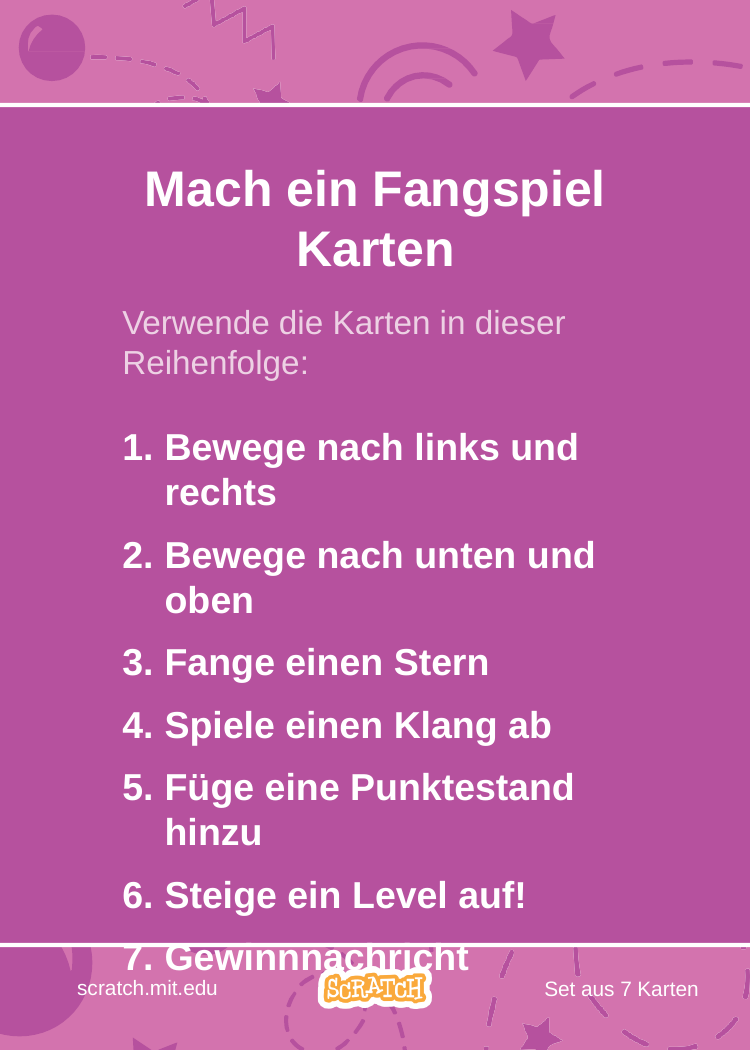

# Mach ein Fangspiel Karten

Verwende die Karten in dieser Reihenfolge:

Bewege nach links und rechts
Bewege nach unten und oben
Fange einen Stern
Spiele einen Klang ab
Füge eine Punktestand hinzu
Steige ein Level auf!
Gewinnnachricht

scratch.mit.edu
Set aus 7 Karten